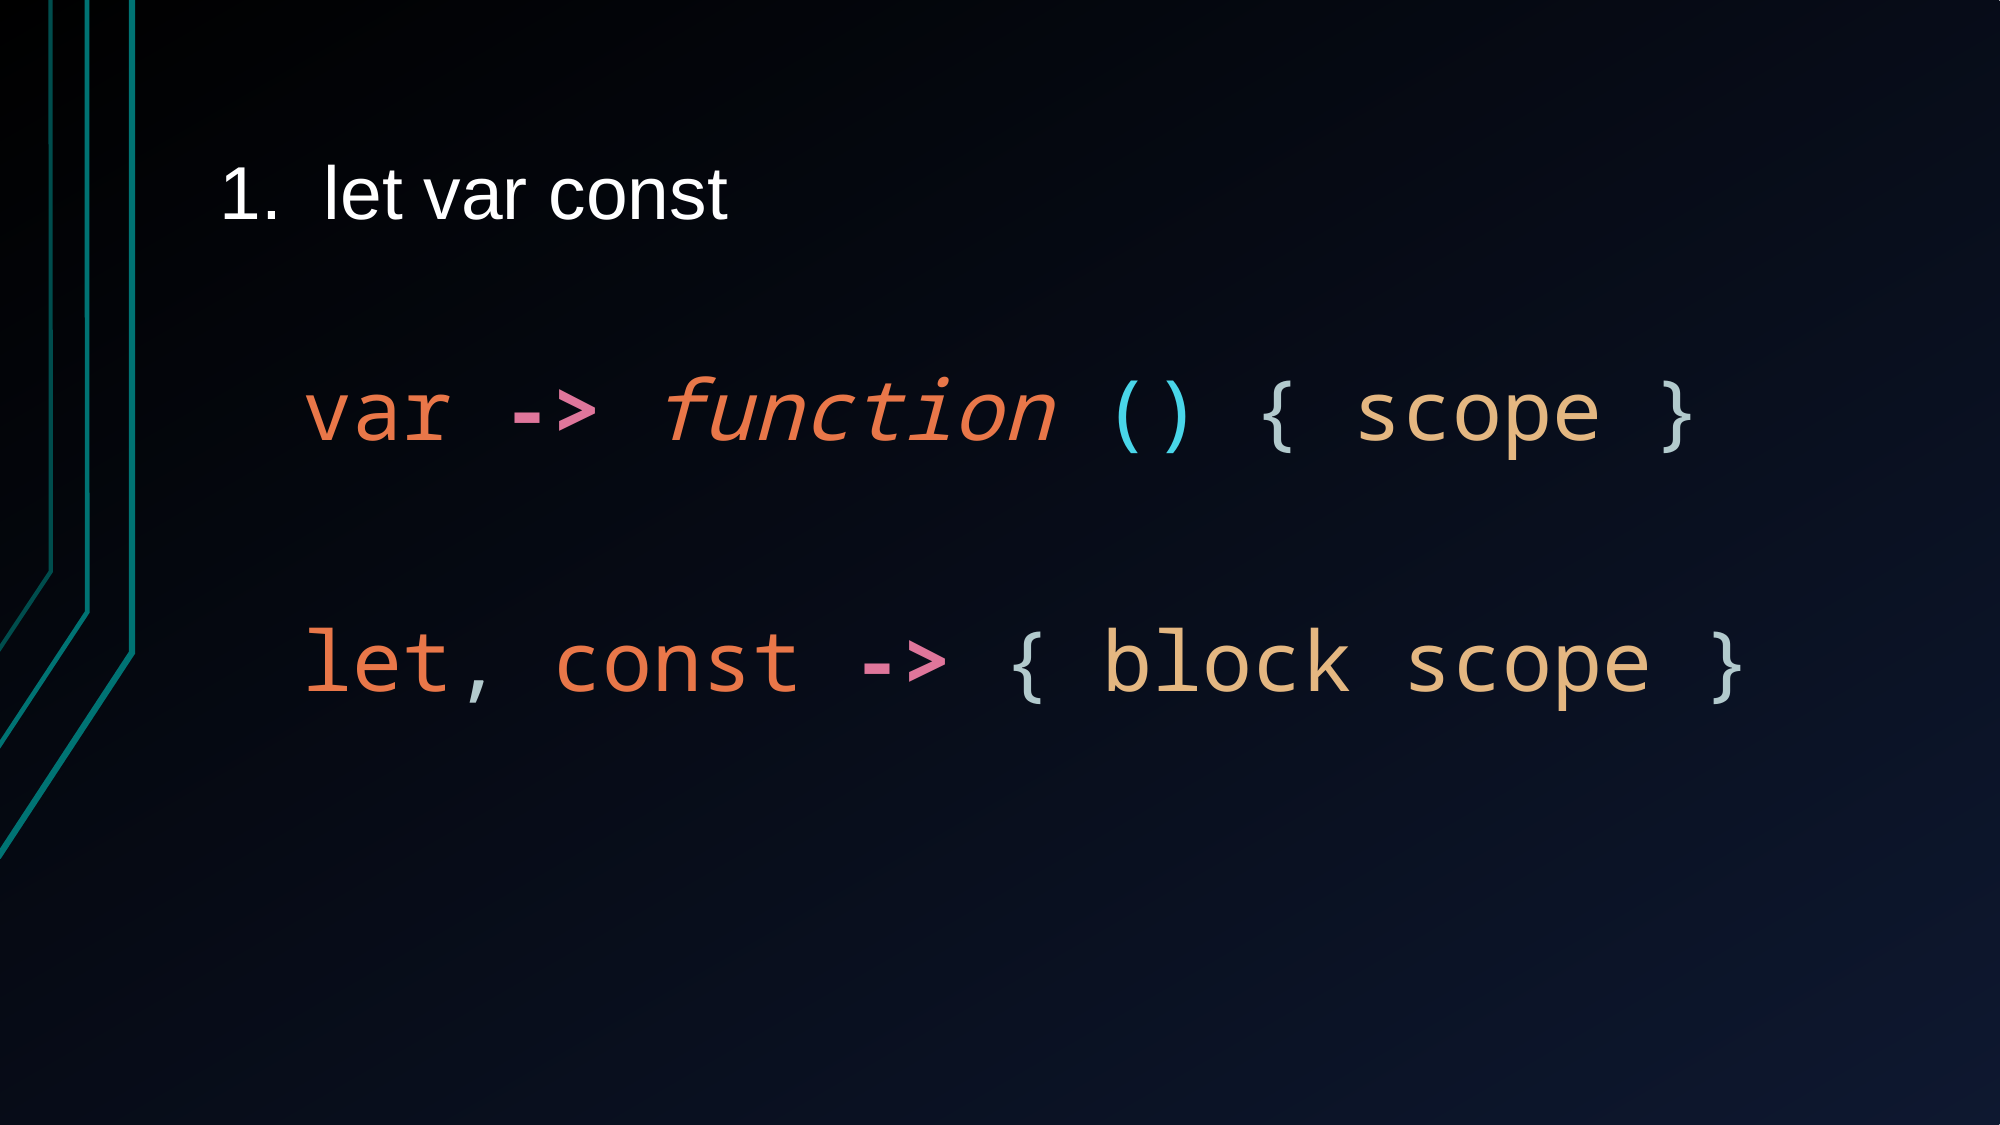

# 1.  let var const
var -> function () { scope }
let, const -> { block scope }